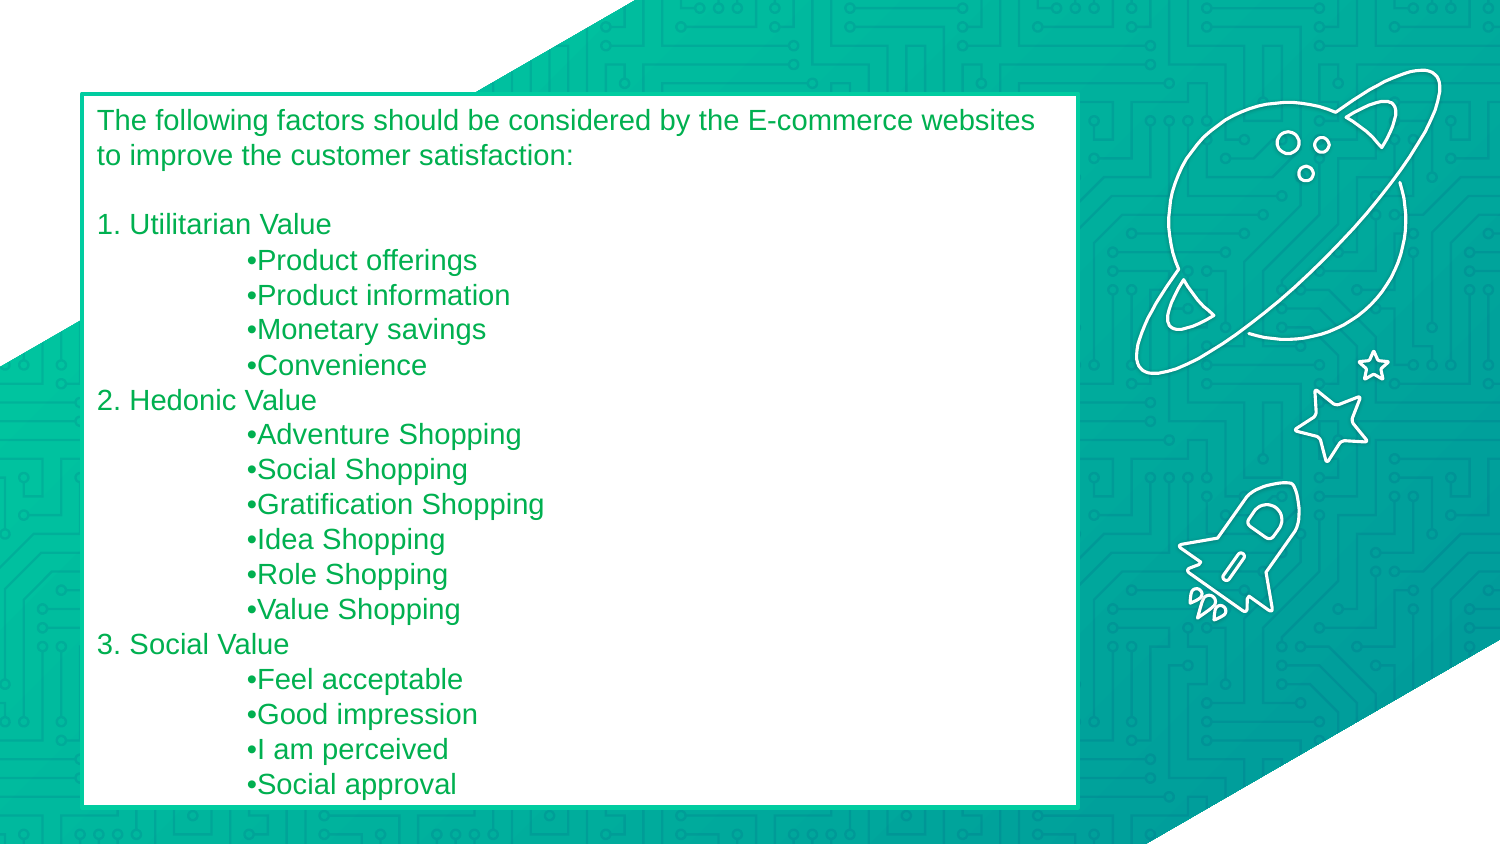

The following factors should be considered by the E-commerce websites to improve the customer satisfaction:

1. Utilitarian Value
	•Product offerings
	•Product information
	•Monetary savings
	•Convenience
2. Hedonic Value
	•Adventure Shopping
	•Social Shopping
	•Gratification Shopping
	•Idea Shopping
	•Role Shopping
	•Value Shopping
3. Social Value
	•Feel acceptable
	•Good impression
	•I am perceived
	•Social approval